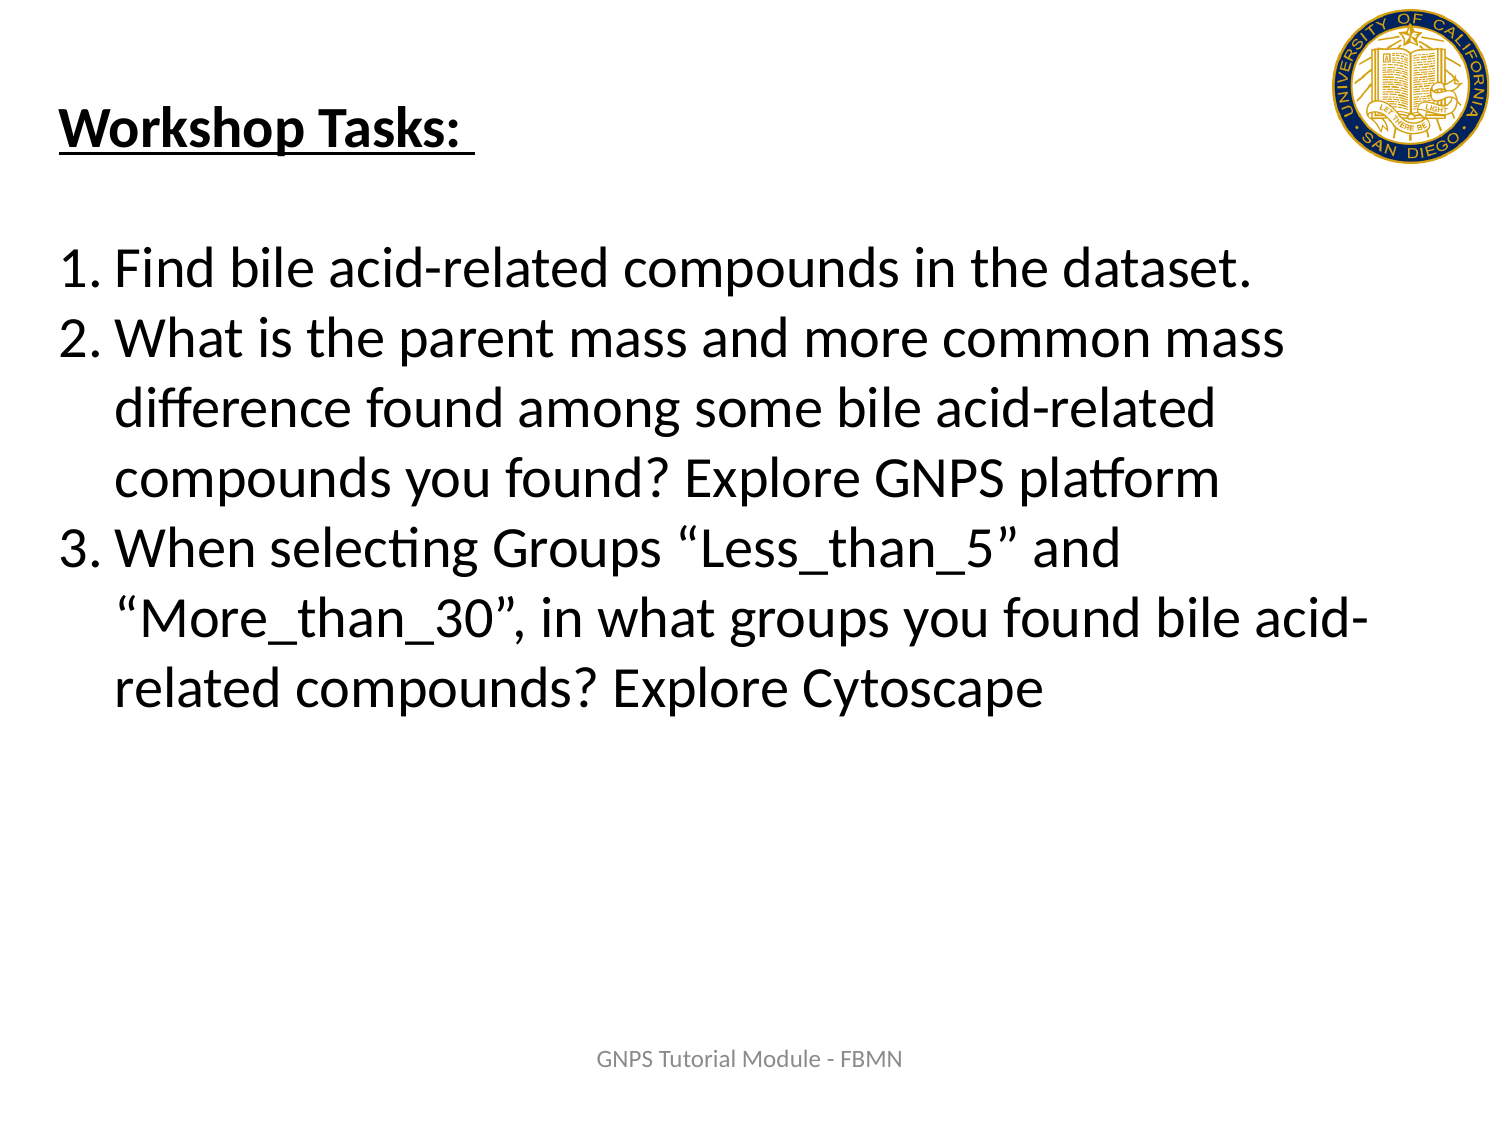

Workshop Tasks:

Find bile acid-related compounds in the dataset.
What is the parent mass and more common mass difference found among some bile acid-related compounds you found? Explore GNPS platform
When selecting Groups “Less_than_5” and “More_than_30”, in what groups you found bile acid-related compounds? Explore Cytoscape
GNPS Tutorial Module - FBMN